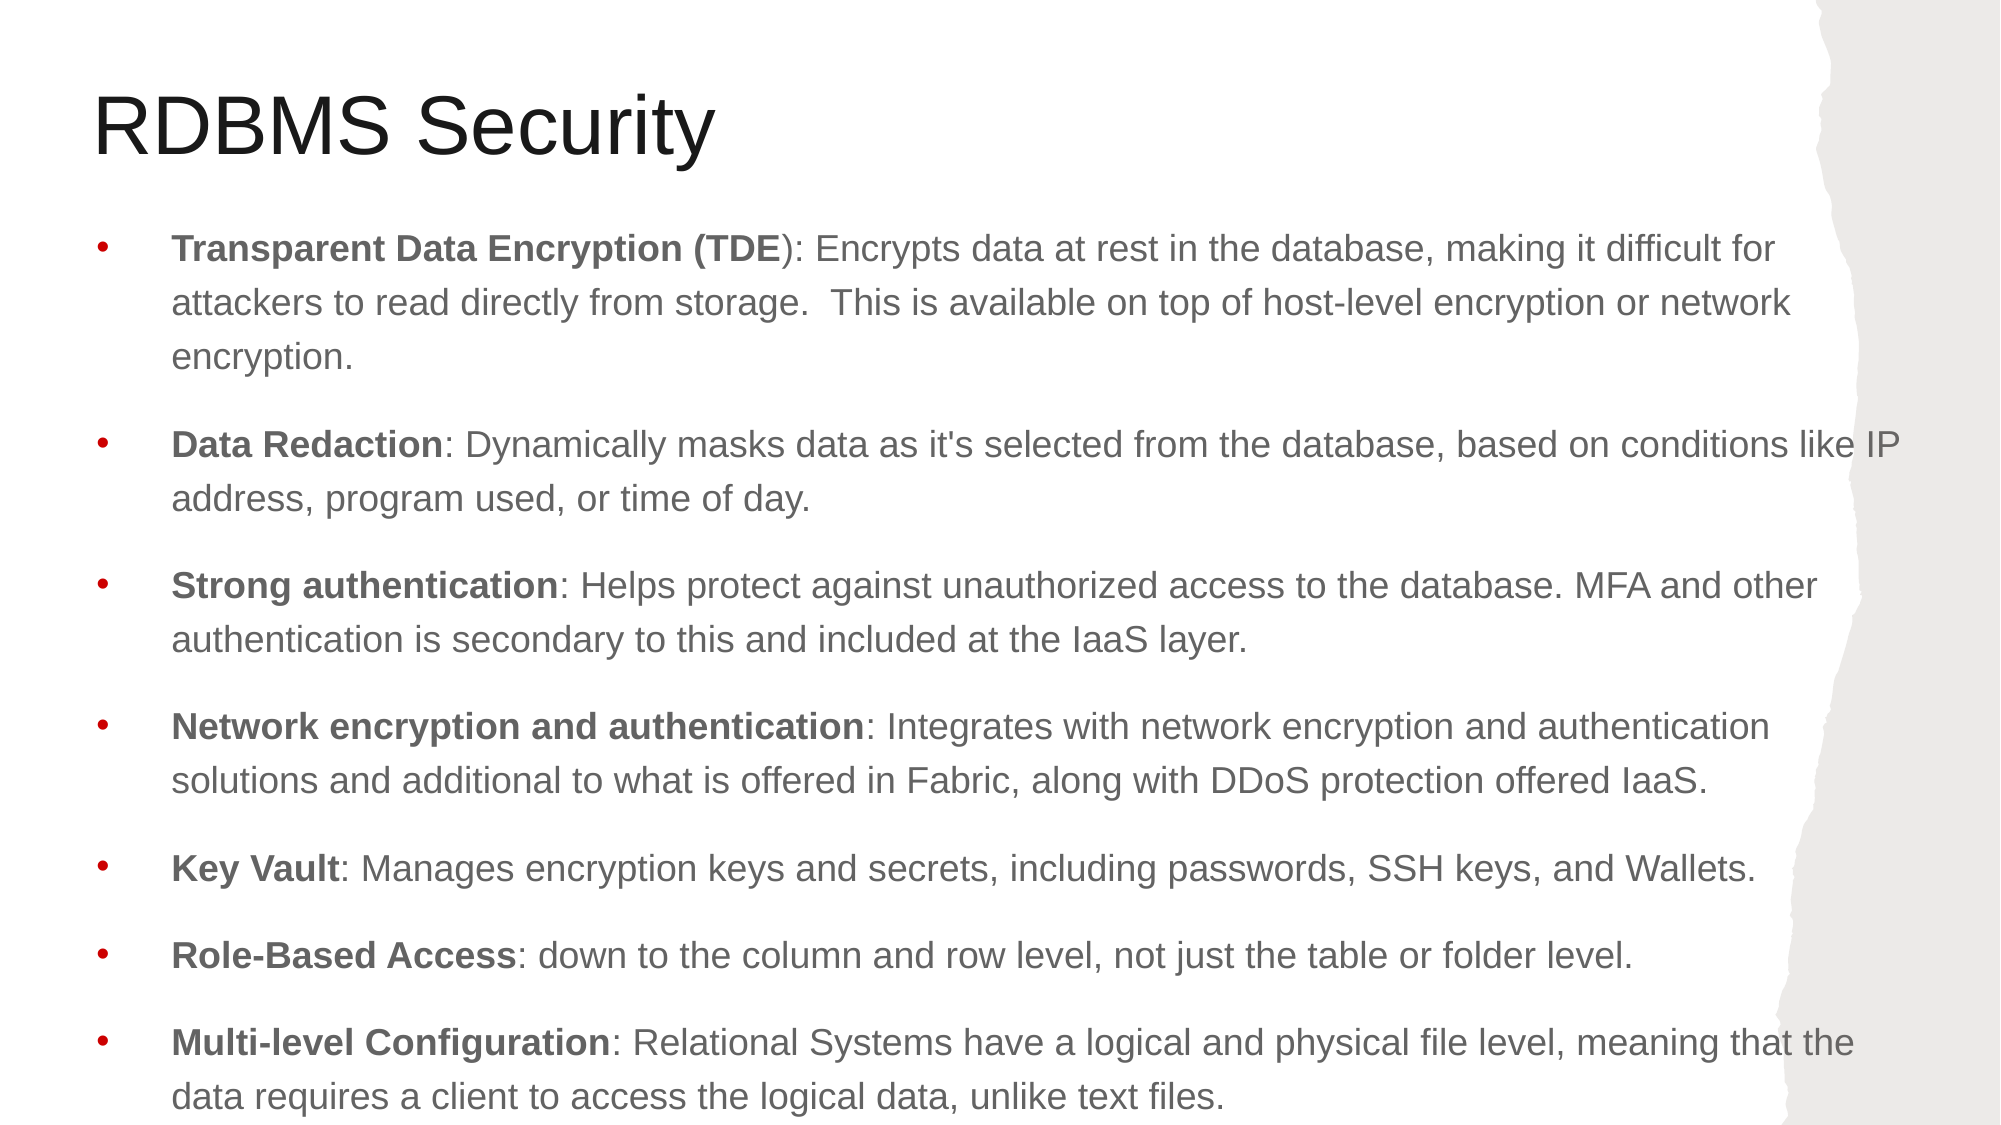

# RDBMS Security
Transparent Data Encryption (TDE): Encrypts data at rest in the database, making it difficult for attackers to read directly from storage.  This is available on top of host-level encryption or network encryption.
Data Redaction: Dynamically masks data as it's selected from the database, based on conditions like IP address, program used, or time of day.
Strong authentication: Helps protect against unauthorized access to the database. MFA and other authentication is secondary to this and included at the IaaS layer.
Network encryption and authentication: Integrates with network encryption and authentication solutions and additional to what is offered in Fabric, along with DDoS protection offered IaaS.
Key Vault: Manages encryption keys and secrets, including passwords, SSH keys, and Wallets.
Role-Based Access: down to the column and row level, not just the table or folder level.
Multi-level Configuration: Relational Systems have a logical and physical file level, meaning that the data requires a client to access the logical data, unlike text files.